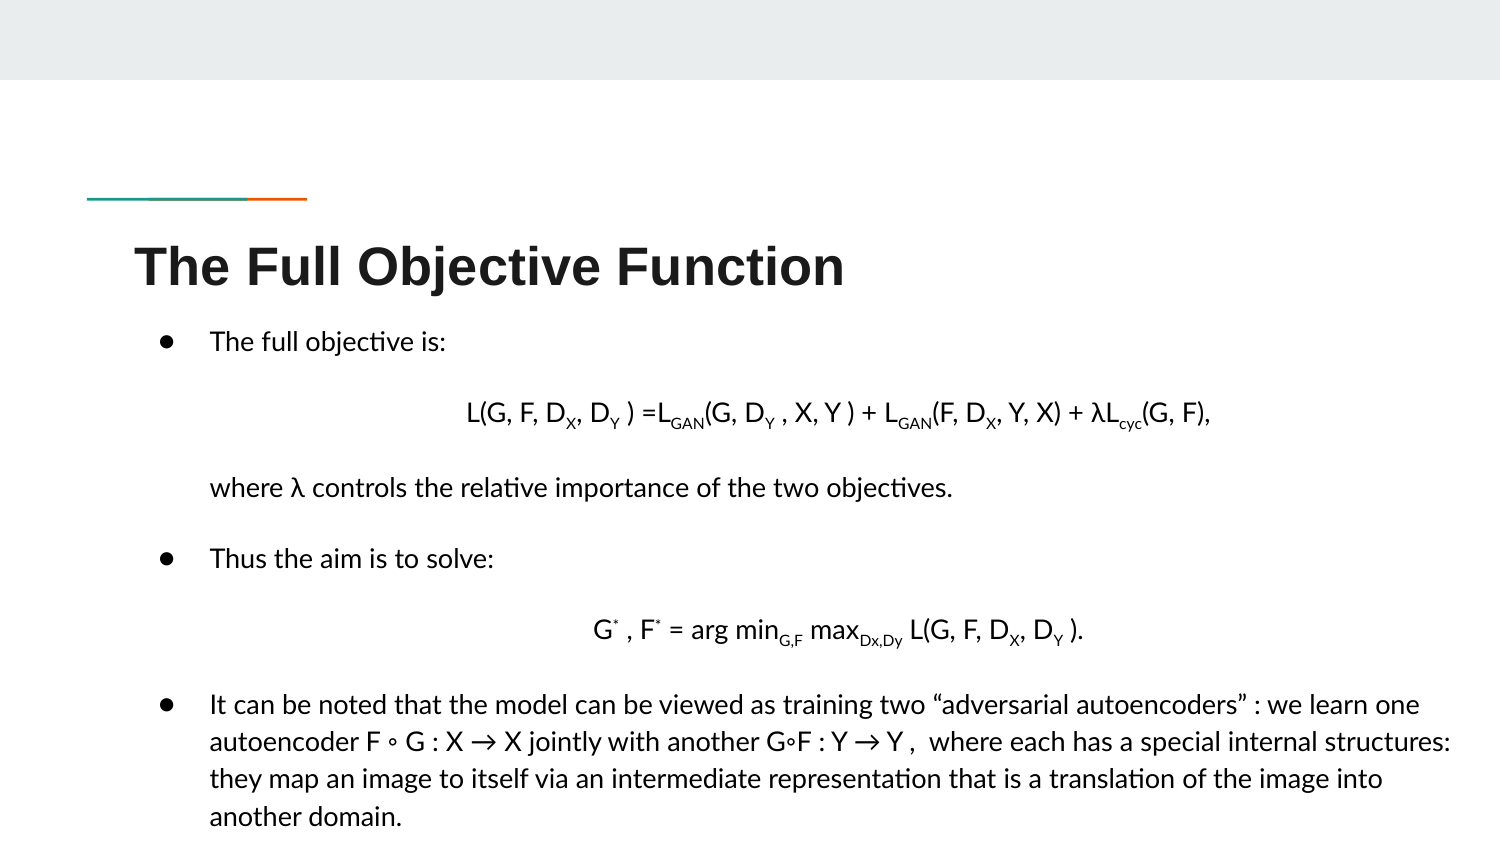

# The Full Objective Function
The full objective is:
L(G, F, DX, DY ) =LGAN(G, DY , X, Y ) + LGAN(F, DX, Y, X) + λLcyc(G, F),
where λ controls the relative importance of the two objectives.
Thus the aim is to solve:
G* , F* = arg minG,F maxDx,Dy L(G, F, DX, DY ).
It can be noted that the model can be viewed as training two “adversarial autoencoders” : we learn one autoencoder F ◦ G : X → X jointly with another G◦F : Y → Y ,  where each has a special internal structures: they map an image to itself via an intermediate representation that is a translation of the image into another domain.